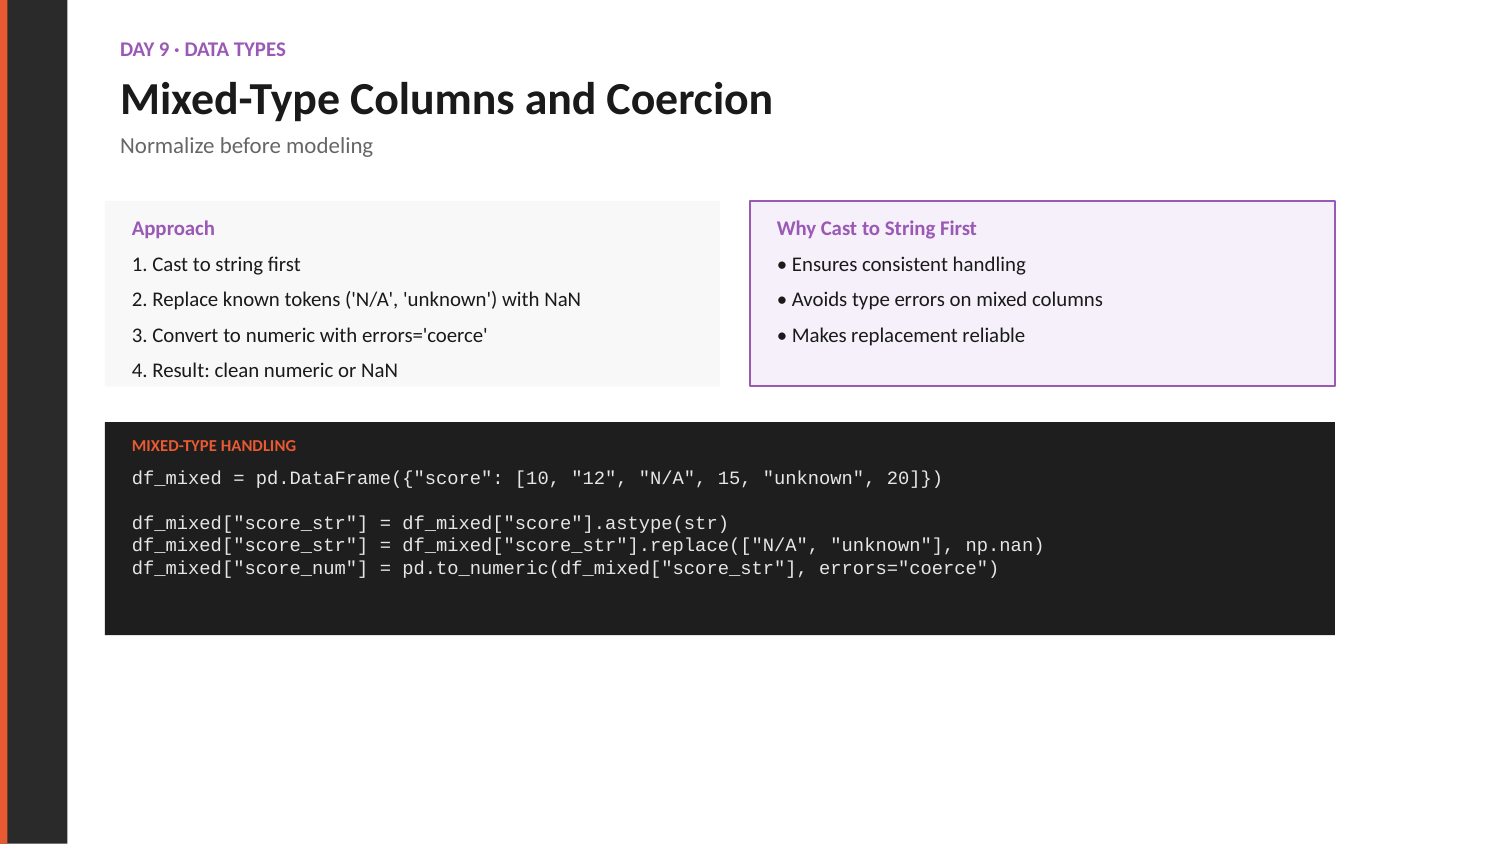

DAY 9 · DATA TYPES
Mixed-Type Columns and Coercion
Normalize before modeling

Approach
Why Cast to String First
1. Cast to string first
2. Replace known tokens ('N/A', 'unknown') with NaN
3. Convert to numeric with errors='coerce'
4. Result: clean numeric or NaN
• Ensures consistent handling
• Avoids type errors on mixed columns
• Makes replacement reliable

MIXED-TYPE HANDLING
df_mixed = pd.DataFrame({"score": [10, "12", "N/A", 15, "unknown", 20]})

df_mixed["score_str"] = df_mixed["score"].astype(str)
df_mixed["score_str"] = df_mixed["score_str"].replace(["N/A", "unknown"], np.nan)
df_mixed["score_num"] = pd.to_numeric(df_mixed["score_str"], errors="coerce")